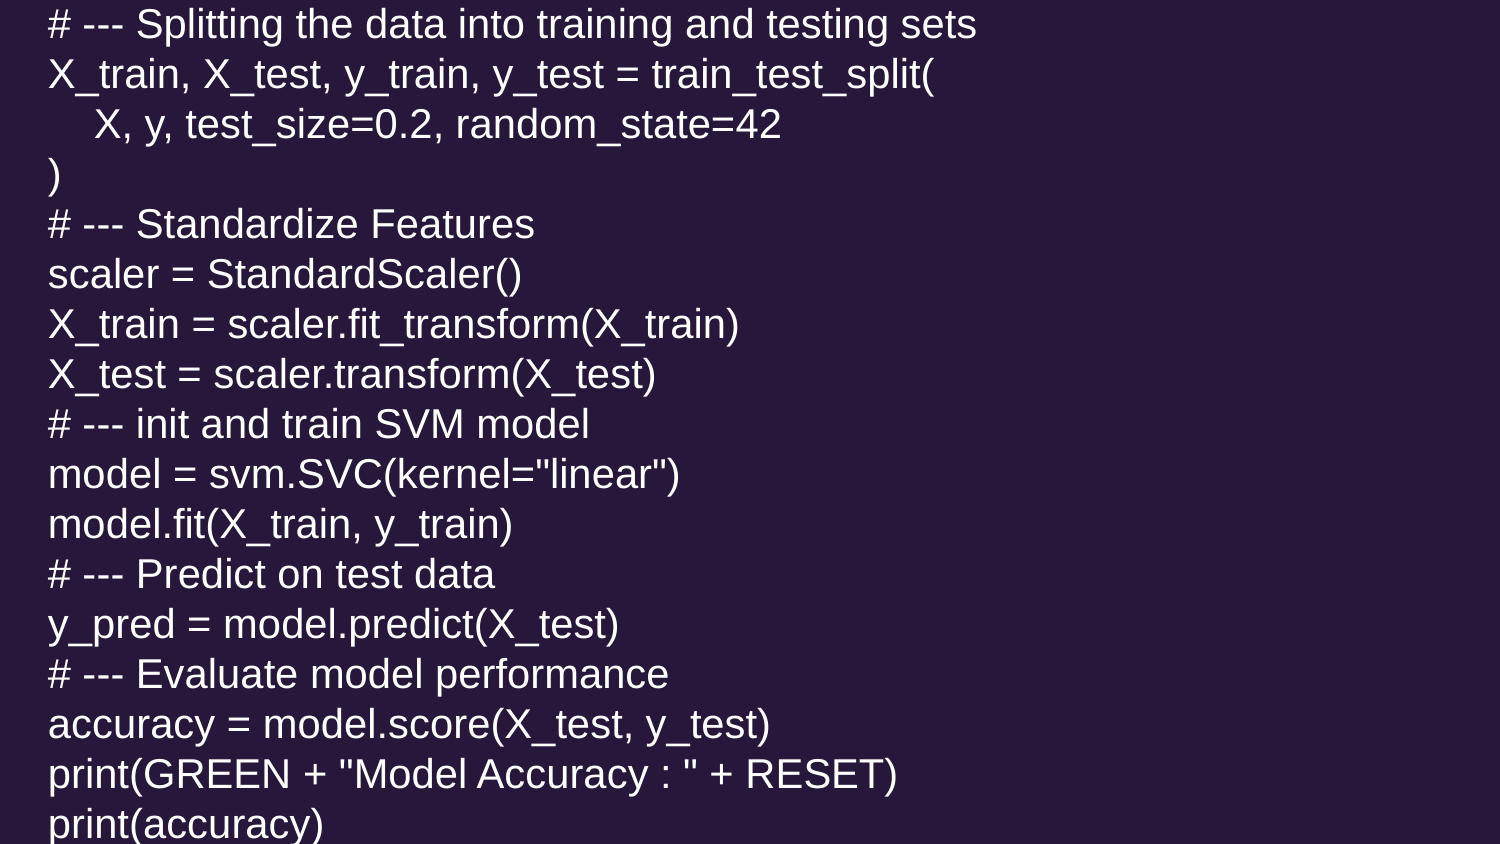

# --- Splitting the data into training and testing sets
X_train, X_test, y_train, y_test = train_test_split(
    X, y, test_size=0.2, random_state=42
)
# --- Standardize Features
scaler = StandardScaler()
X_train = scaler.fit_transform(X_train)
X_test = scaler.transform(X_test)
# --- init and train SVM model
model = svm.SVC(kernel="linear")
model.fit(X_train, y_train)
# --- Predict on test data
y_pred = model.predict(X_test)
# --- Evaluate model performance
accuracy = model.score(X_test, y_test)
print(GREEN + "Model Accuracy : " + RESET)
print(accuracy)
#